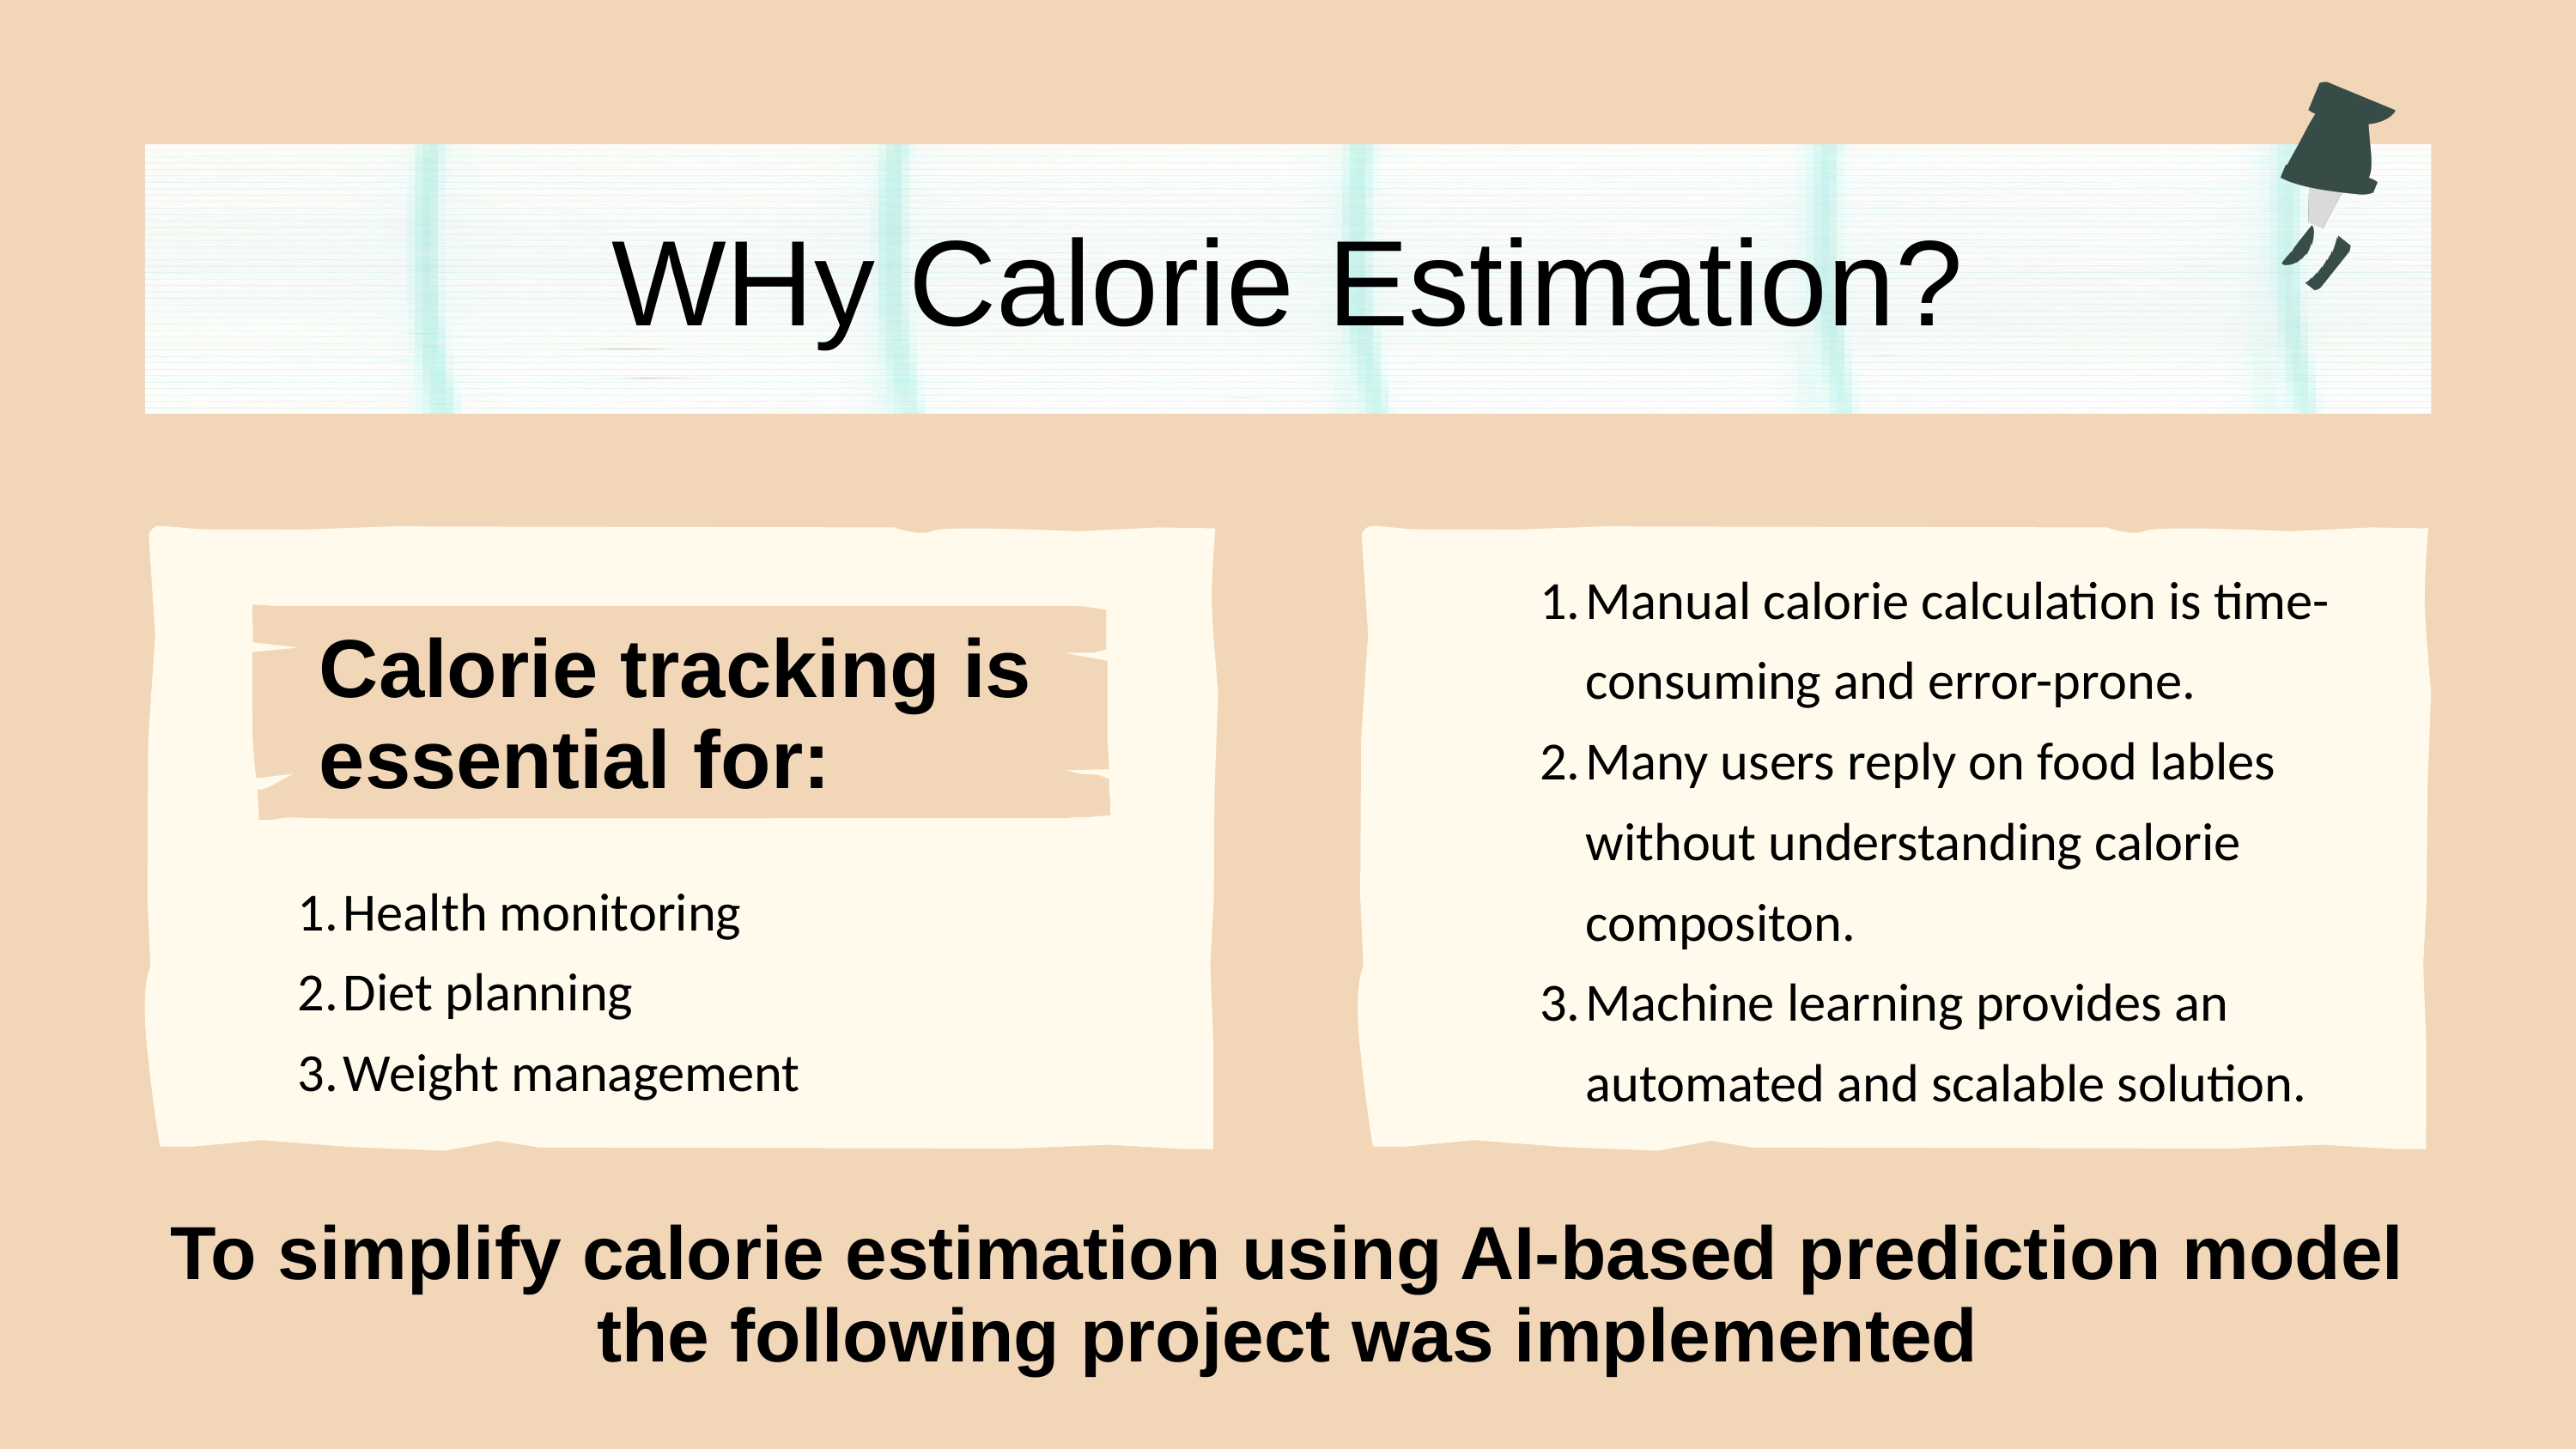

WHy Calorie Estimation?

Manual calorie calculation is time-consuming and error-prone.
Many users reply on food lables without understanding calorie compositon.
Machine learning provides an automated and scalable solution.

Calorie tracking is essential for:
Health monitoring
Diet planning
Weight management
To simplify calorie estimation using AI-based prediction model the following project was implemented